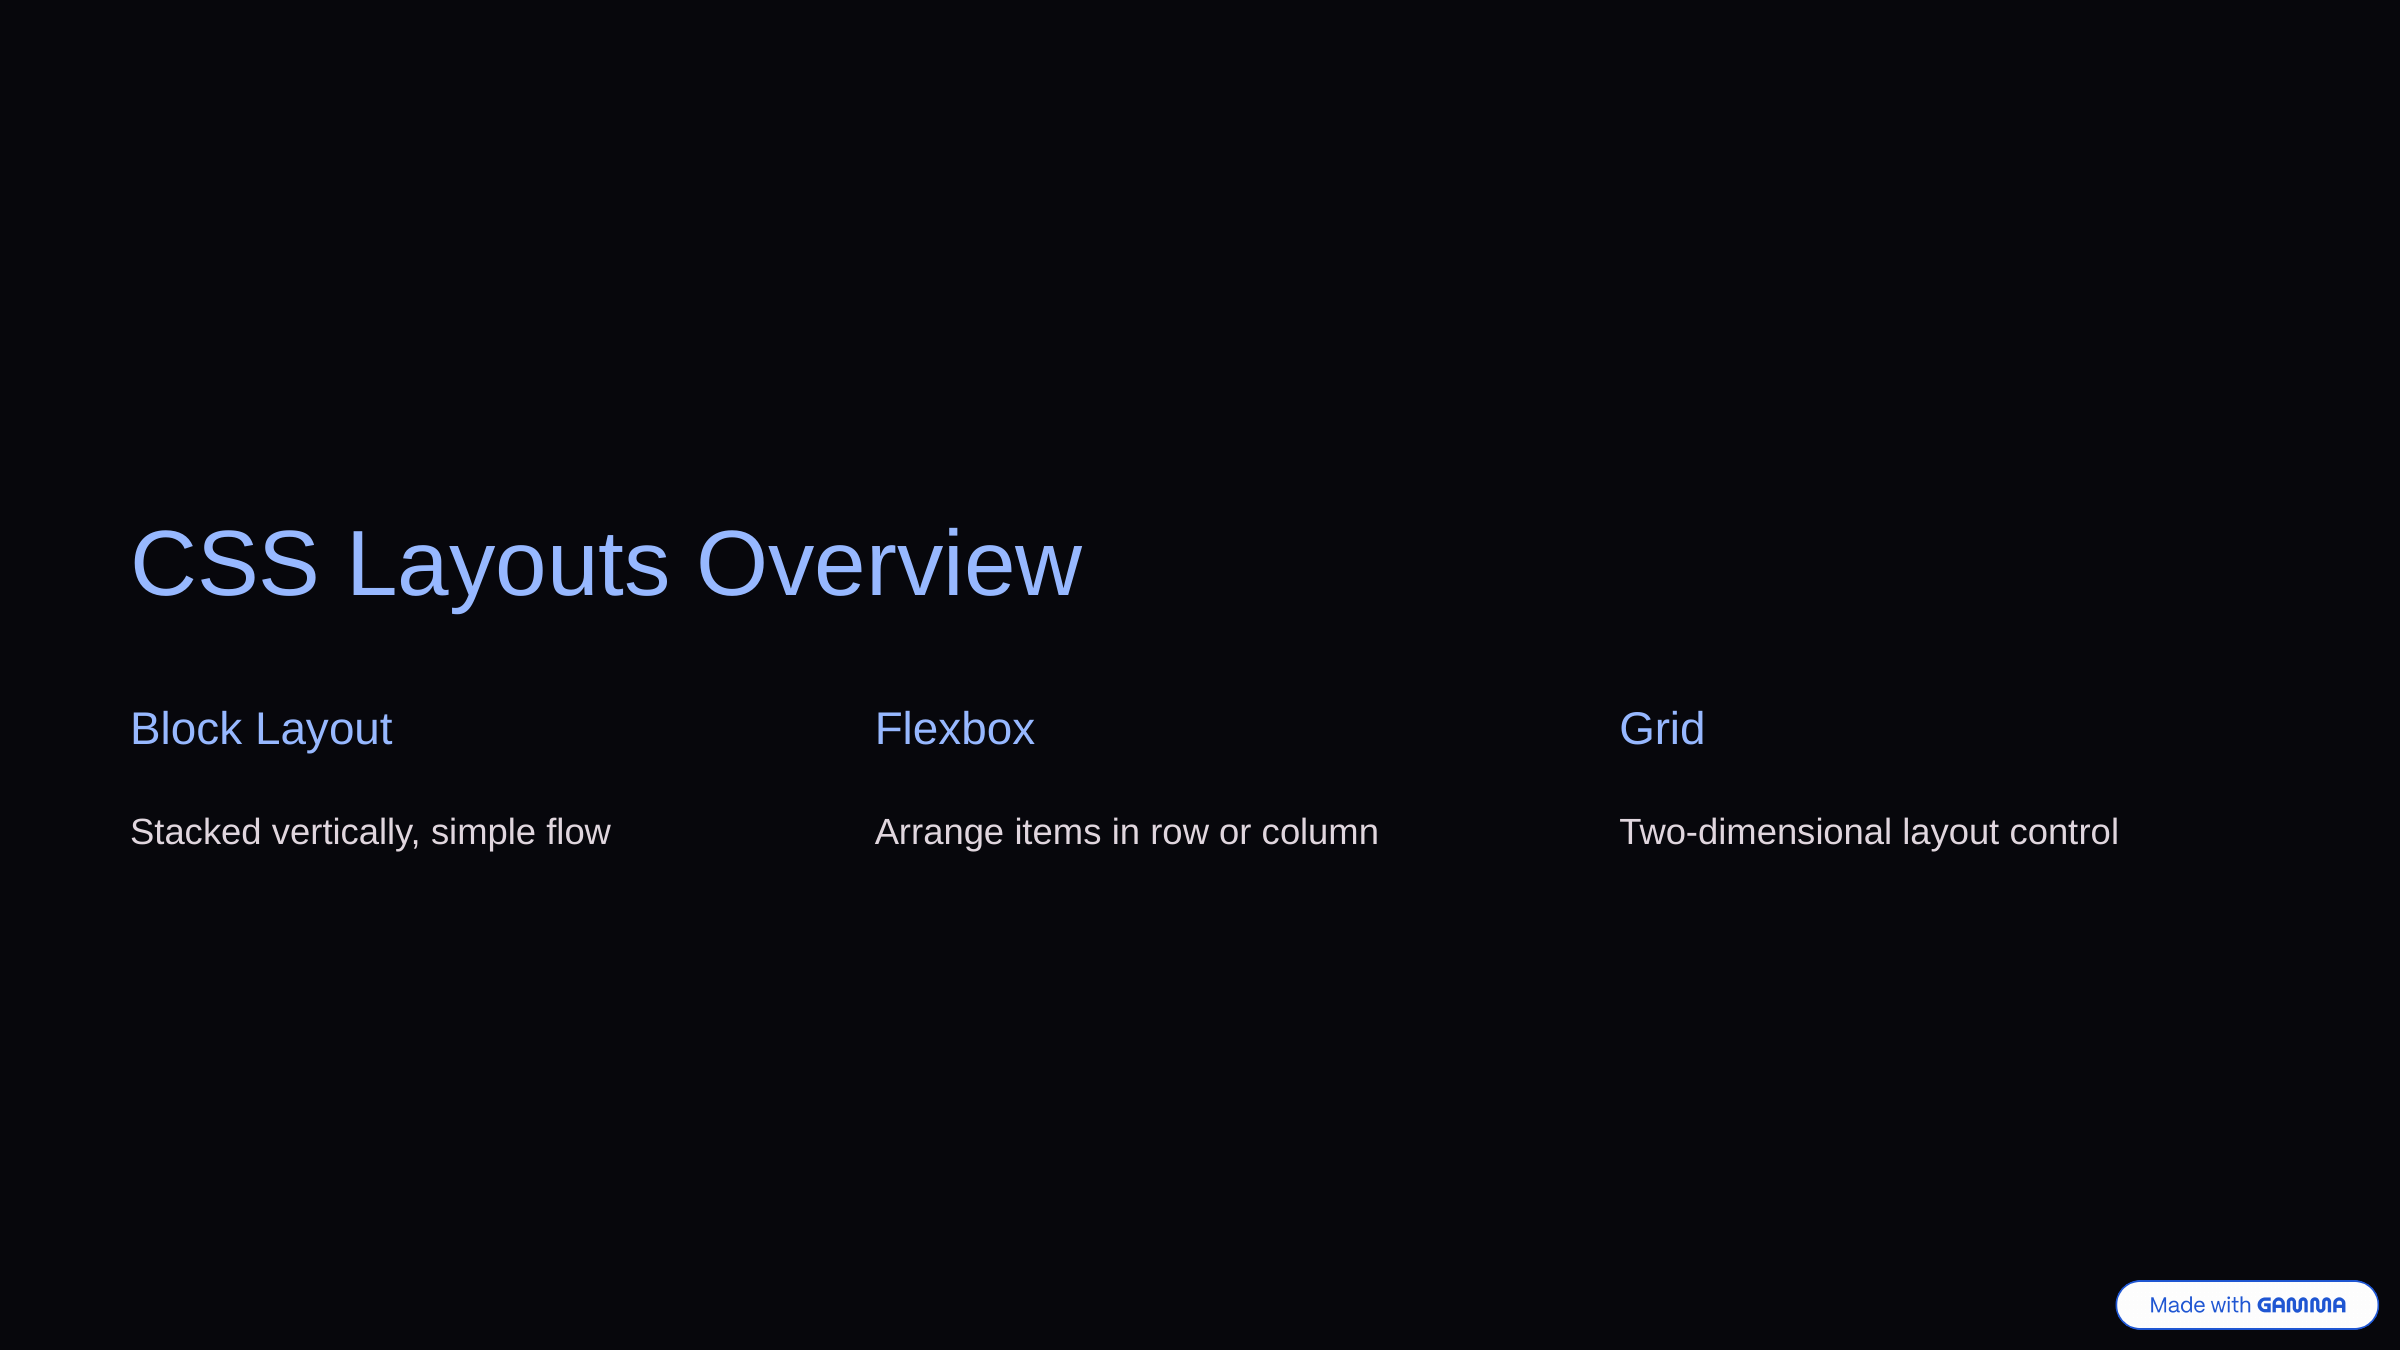

CSS Layouts Overview
Block Layout
Flexbox
Grid
Stacked vertically, simple flow
Arrange items in row or column
Two-dimensional layout control